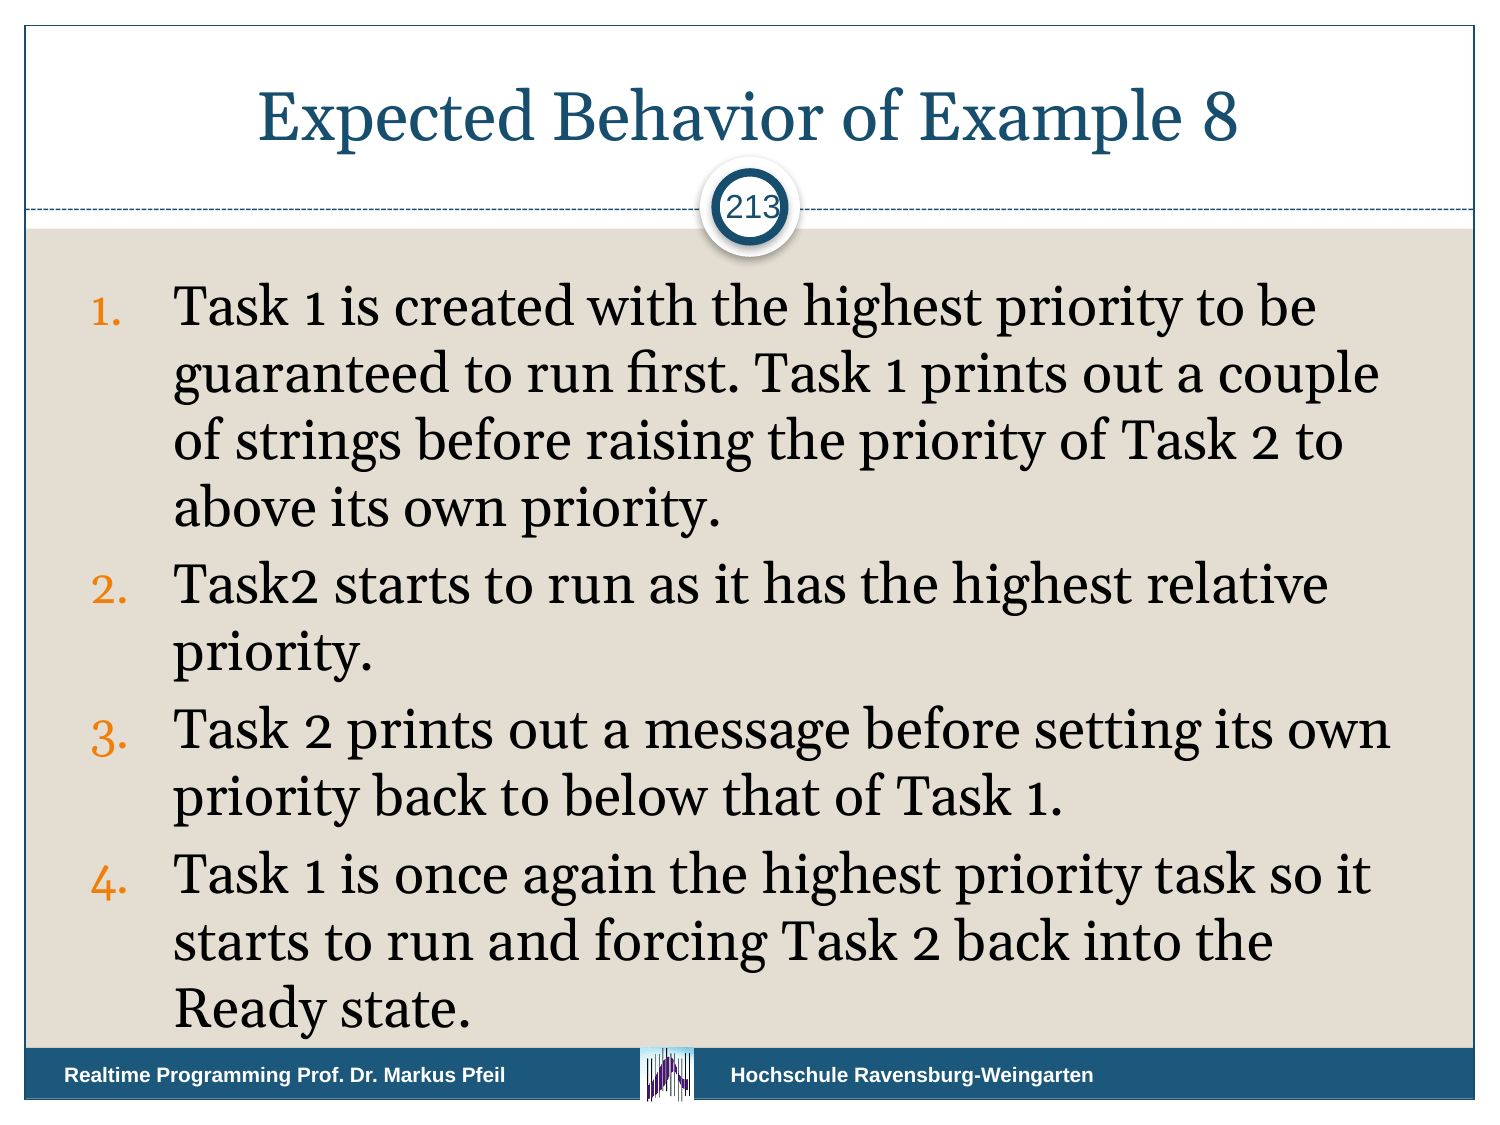

# Expected Behavior of Example 8
213
Task 1 is created with the highest priority to be guaranteed to run first. Task 1 prints out a couple of strings before raising the priority of Task 2 to above its own priority.
Task2 starts to run as it has the highest relative priority.
Task 2 prints out a message before setting its own priority back to below that of Task 1.
Task 1 is once again the highest priority task so it starts to run and forcing Task 2 back into the Ready state.

Realtime Programming Prof. Dr. Markus Pfeil